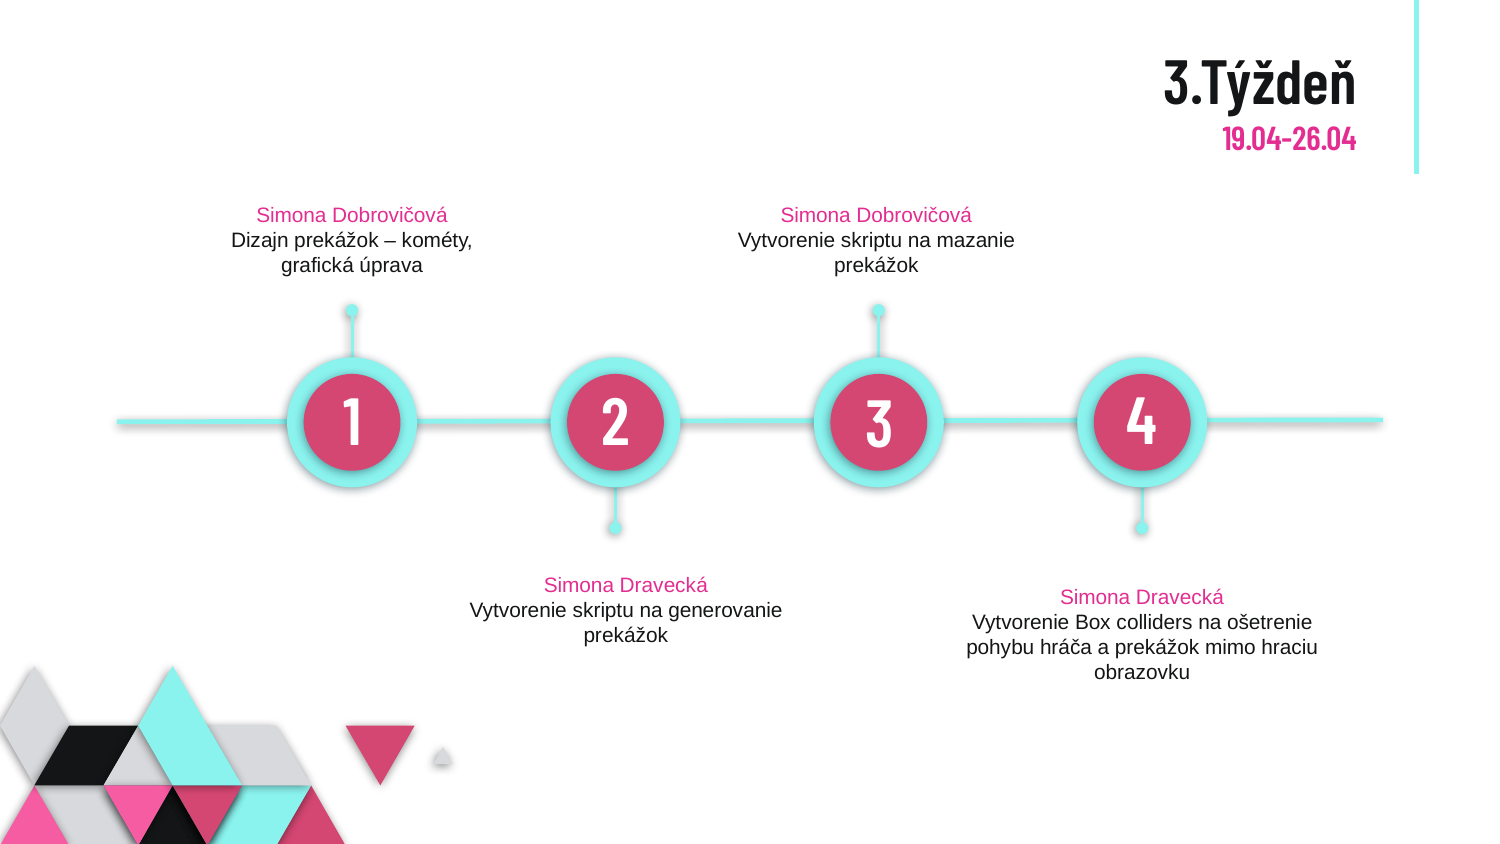

# 3.Týždeň 19.04-26.04
Simona Dobrovičová
Vytvorenie skriptu na mazanie prekážok
Simona Dobrovičová
Dizajn prekážok – kométy, grafická úprava

4
1
2
3
02
04
01
03
Simona Dravecká
Vytvorenie skriptu na generovanie prekážok
Simona Dravecká
Vytvorenie Box colliders na ošetrenie pohybu hráča a prekážok mimo hraciu obrazovku